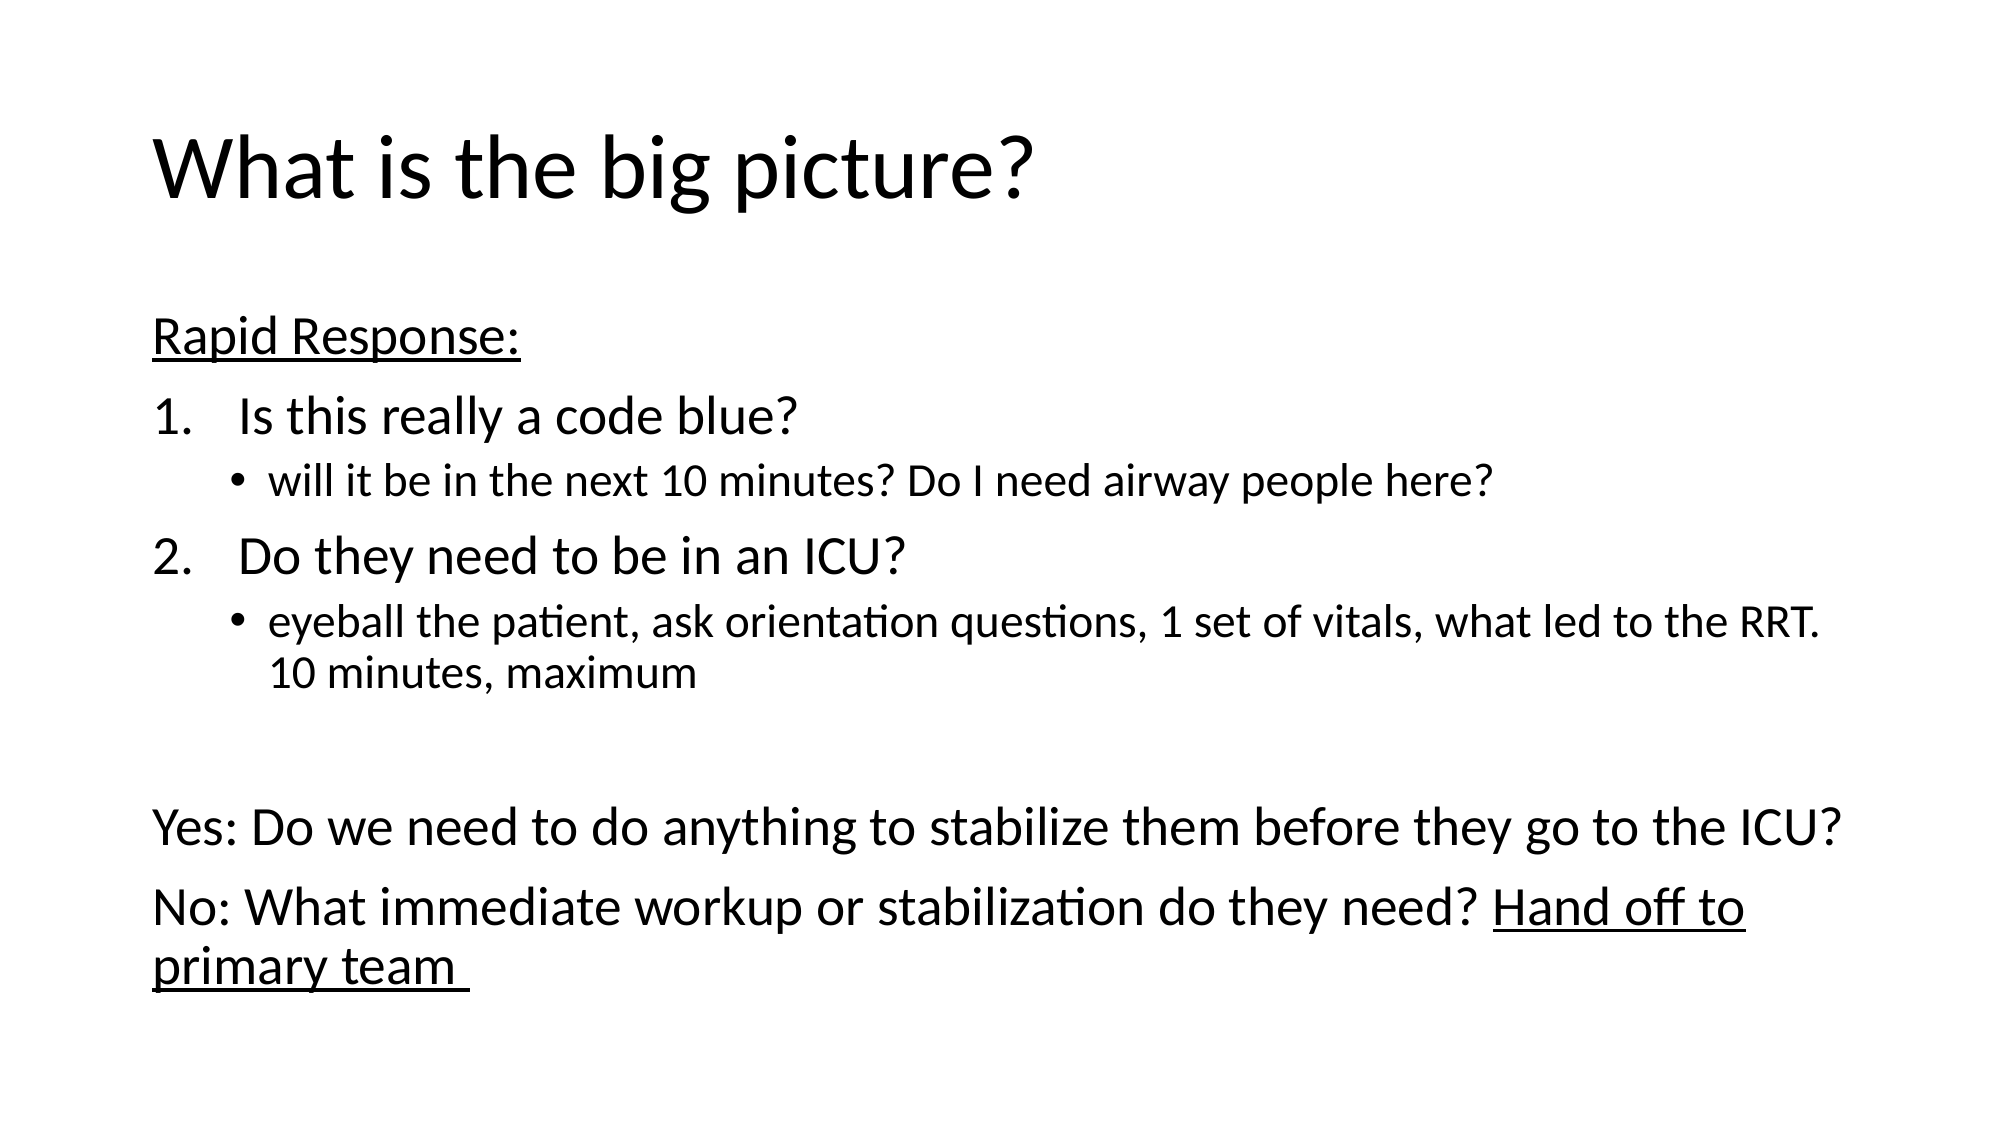

# What is the big picture?
Rapid Response:
Is this really a code blue?
will it be in the next 10 minutes? Do I need airway people here?
Do they need to be in an ICU?
eyeball the patient, ask orientation questions, 1 set of vitals, what led to the RRT. 10 minutes, maximum

Yes: Do we need to do anything to stabilize them before they go to the ICU?
No: What immediate workup or stabilization do they need? Hand off to primary team